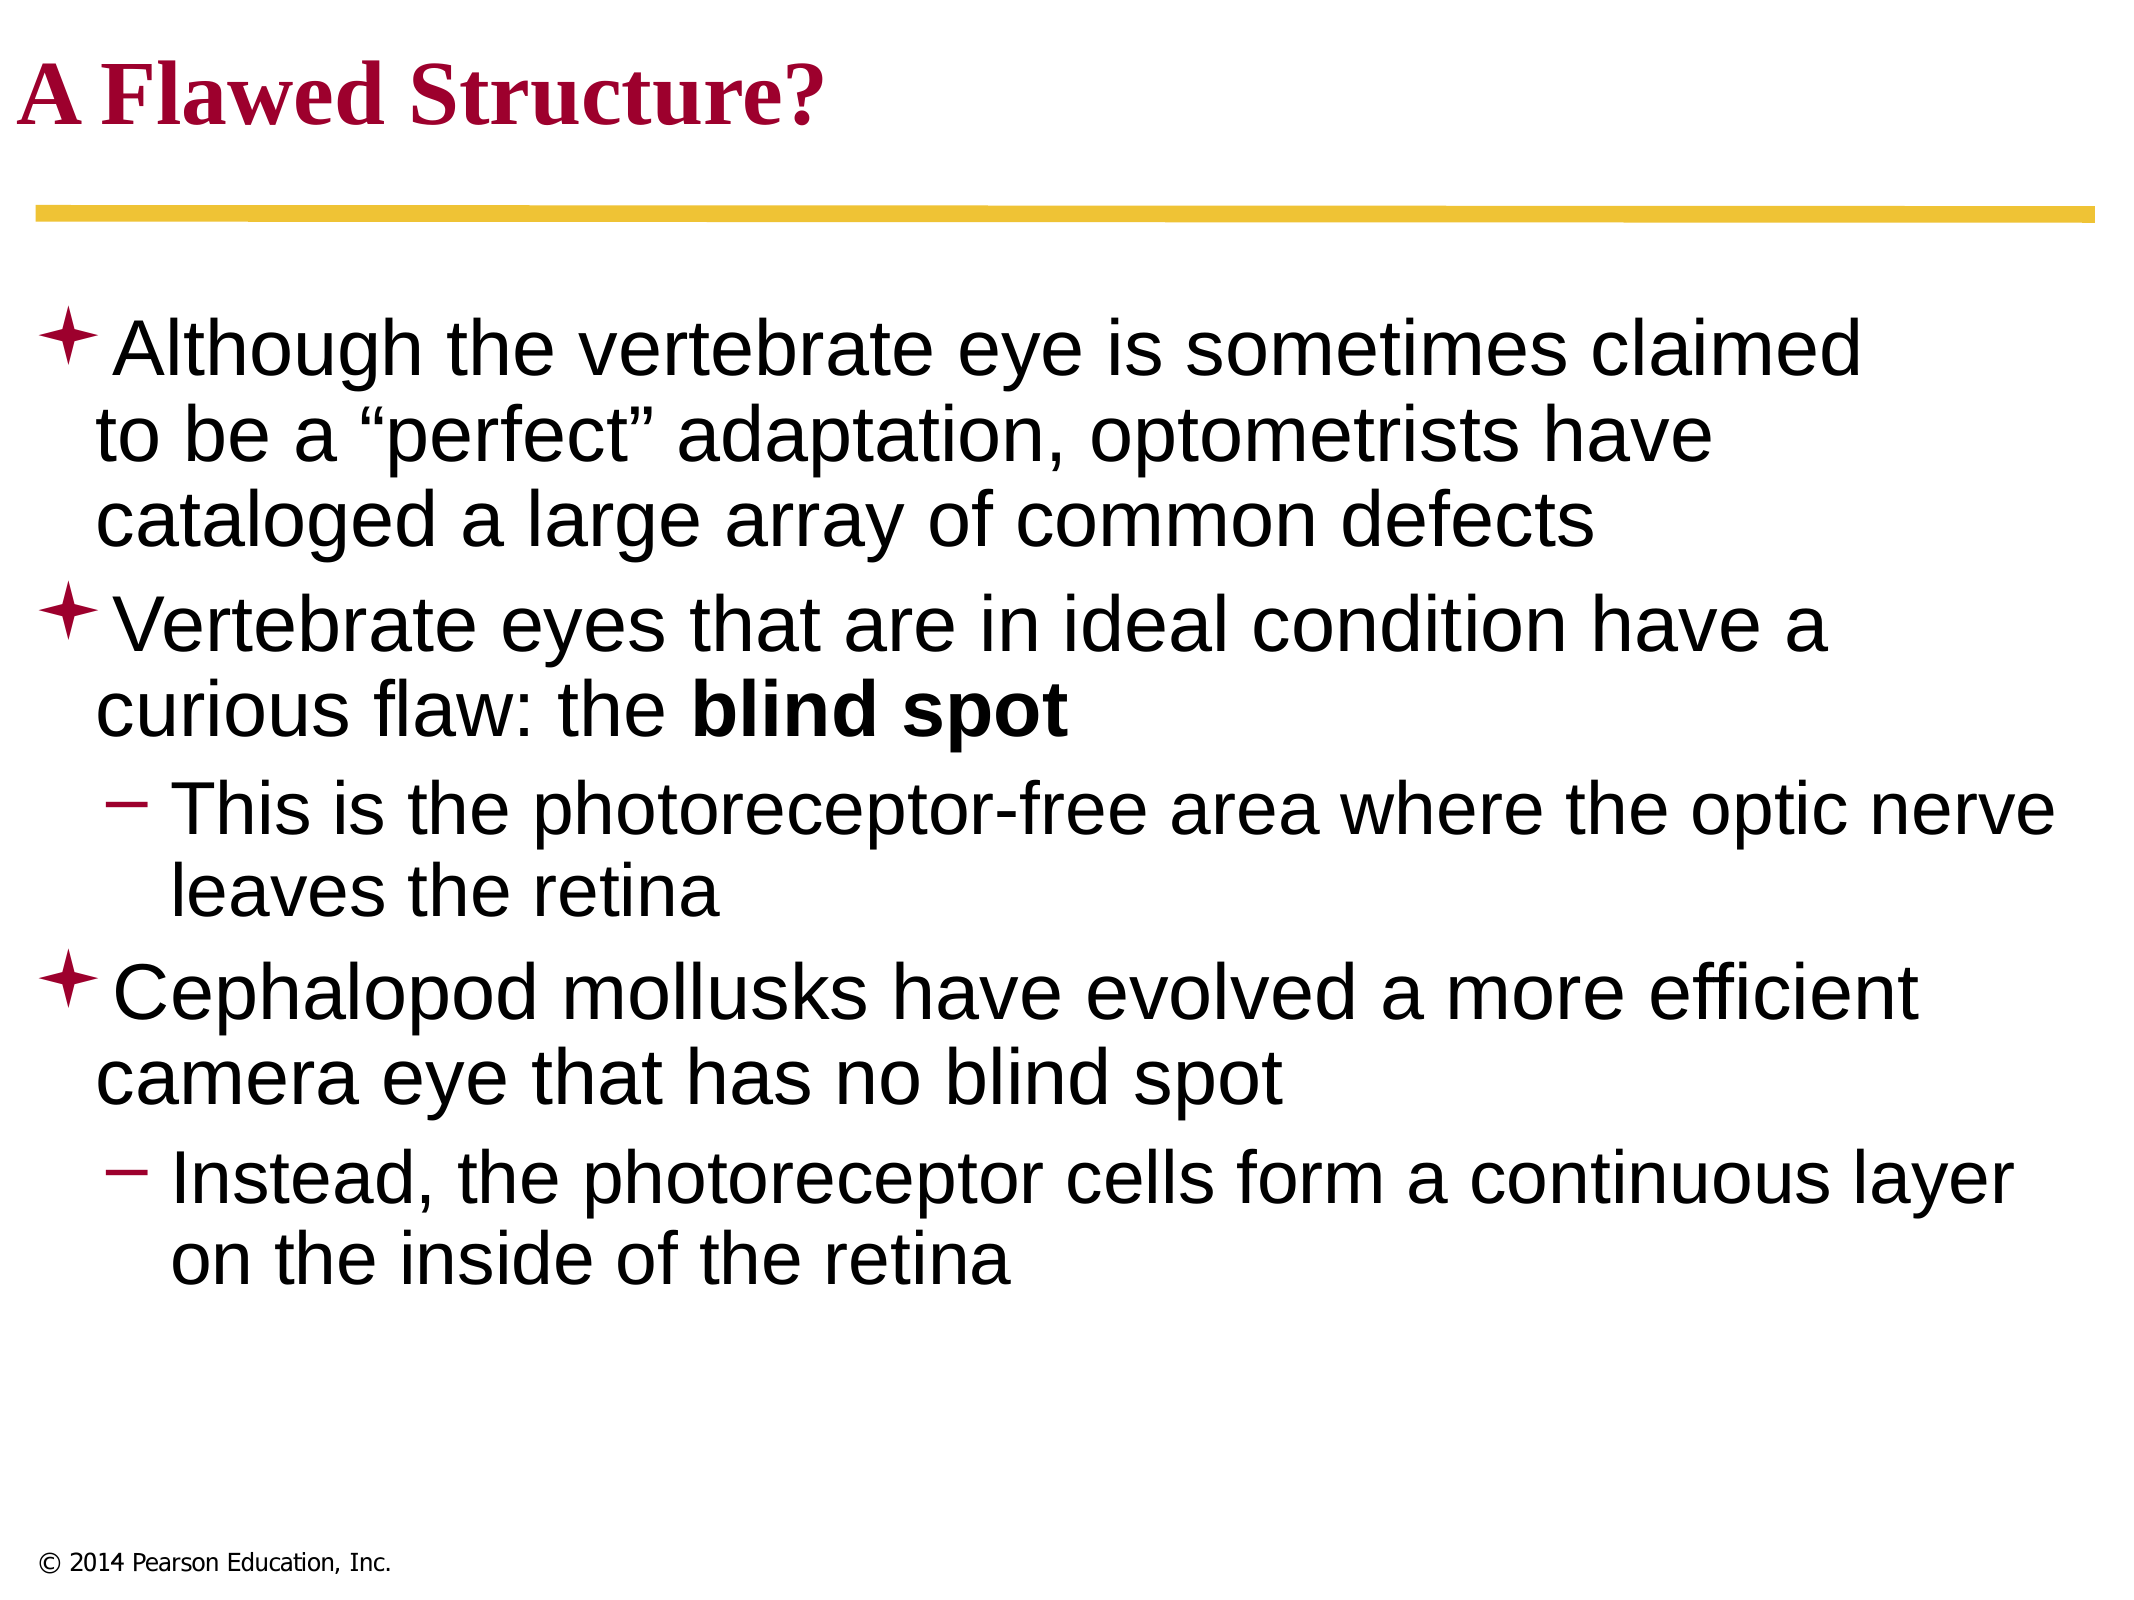

A Flawed Structure?
Although the vertebrate eye is sometimes claimed
to be a “perfect” adaptation, optometrists have cataloged a large array of common defects
Vertebrate eyes that are in ideal condition have a curious flaw: the blind spot
This is the photoreceptor-free area where the optic nerve leaves the retina
Cephalopod mollusks have evolved a more efficient camera eye that has no blind spot
Instead, the photoreceptor cells form a continuous layer on the inside of the retina